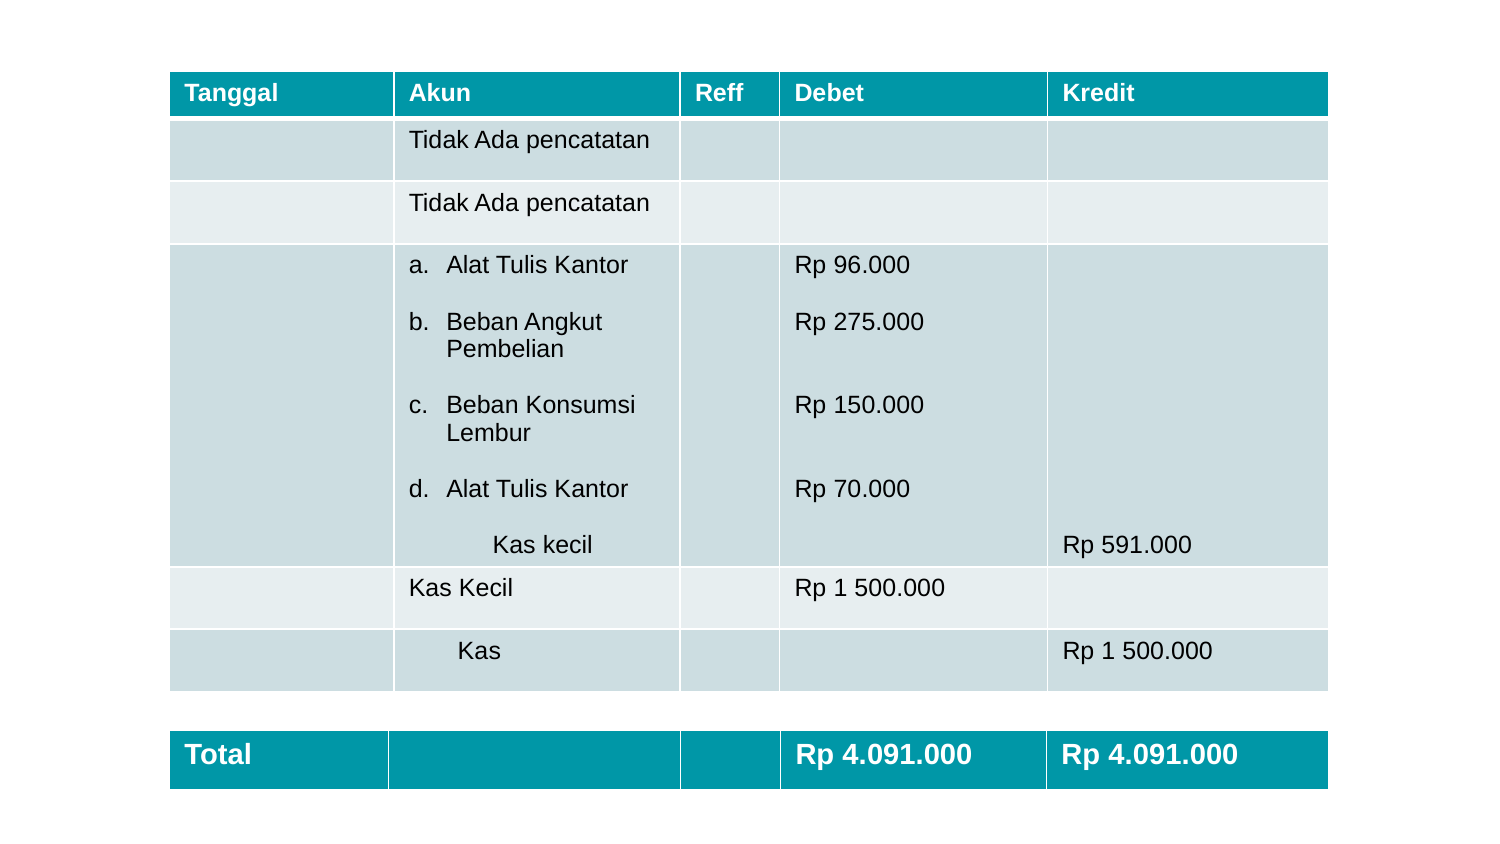

| Tanggal | Akun | Reff | Debet | Kredit |
| --- | --- | --- | --- | --- |
|  | Tidak Ada pencatatan |  |  |  |
|  | Tidak Ada pencatatan |  |  |  |
|  | Alat Tulis Kantor Beban Angkut Pembelian Beban Konsumsi Lembur Alat Tulis Kantor Kas kecil |  | Rp 96.000 Rp 275.000 Rp 150.000 Rp 70.000 | Rp 591.000 |
|  | Kas Kecil |  | Rp 1 500.000 |  |
|  | Kas |  |  | Rp 1 500.000 |
| Total |  |  | Rp 4.091.000 | Rp 4.091.000 |
| --- | --- | --- | --- | --- |